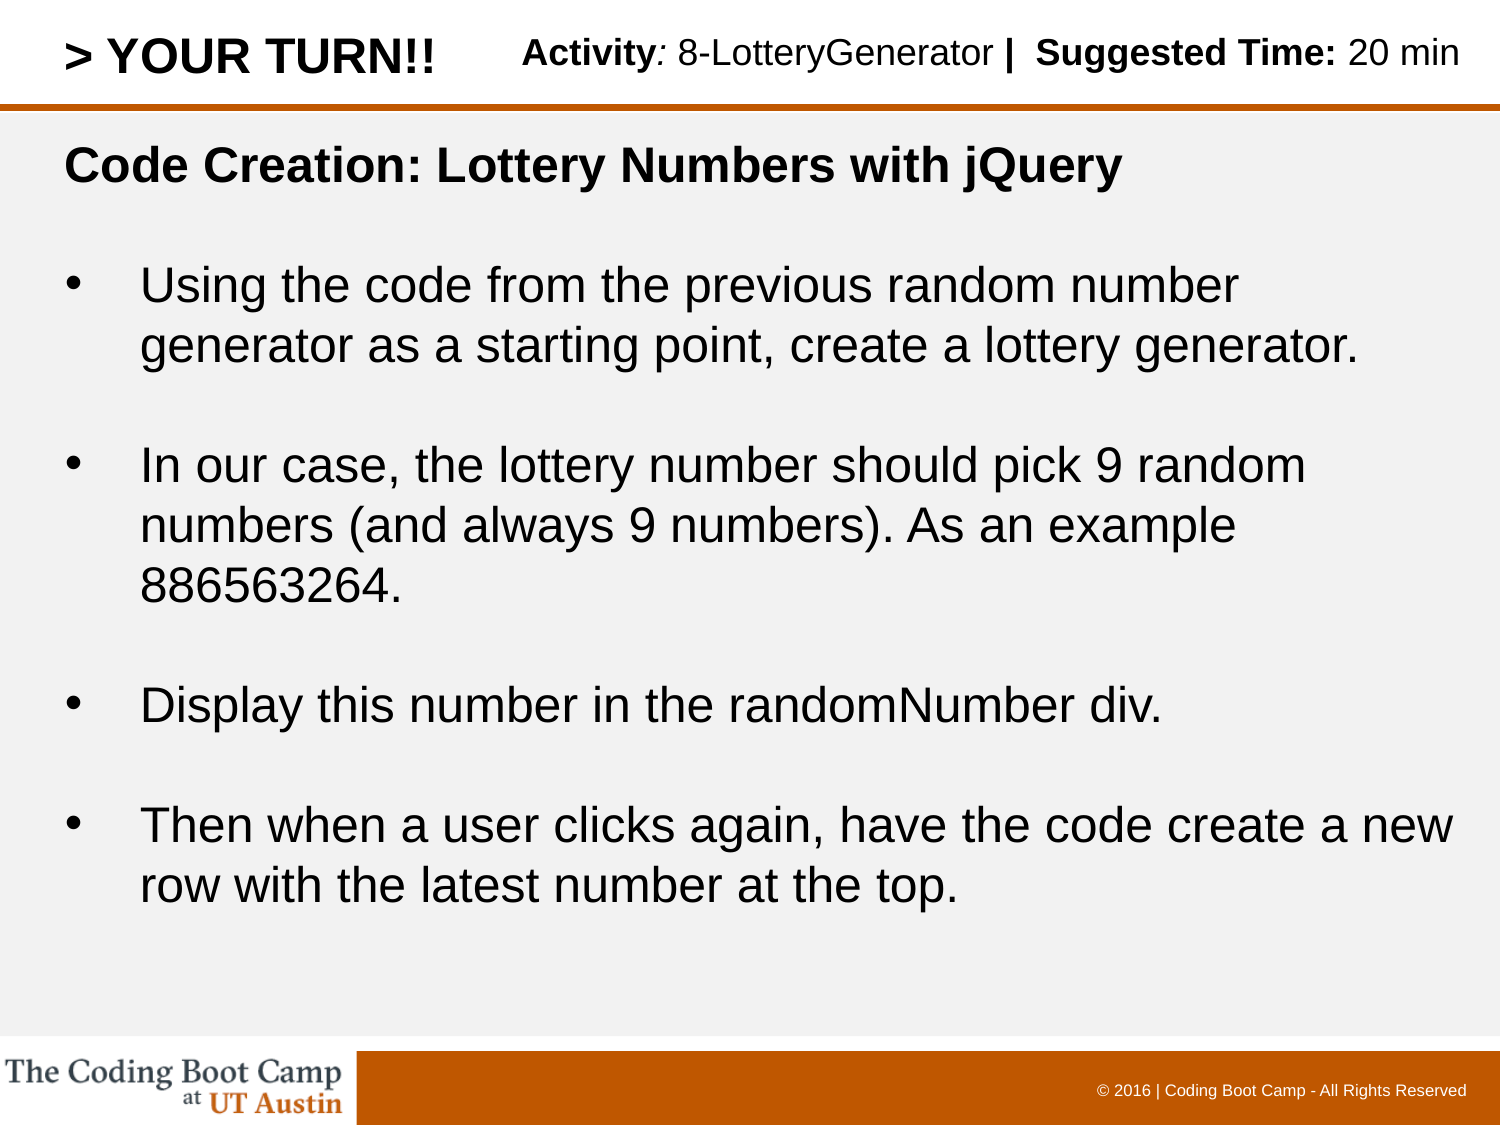

> YOUR TURN!!
Activity: 8-LotteryGenerator |  Suggested Time: 20 min

Code Creation: Lottery Numbers with jQuery

Using the code from the previous random number generator as a starting point, create a lottery generator.

In our case, the lottery number should pick 9 random numbers (and always 9 numbers). As an example 886563264.

Display this number in the randomNumber div.

Then when a user clicks again, have the code create a new row with the latest number at the top.